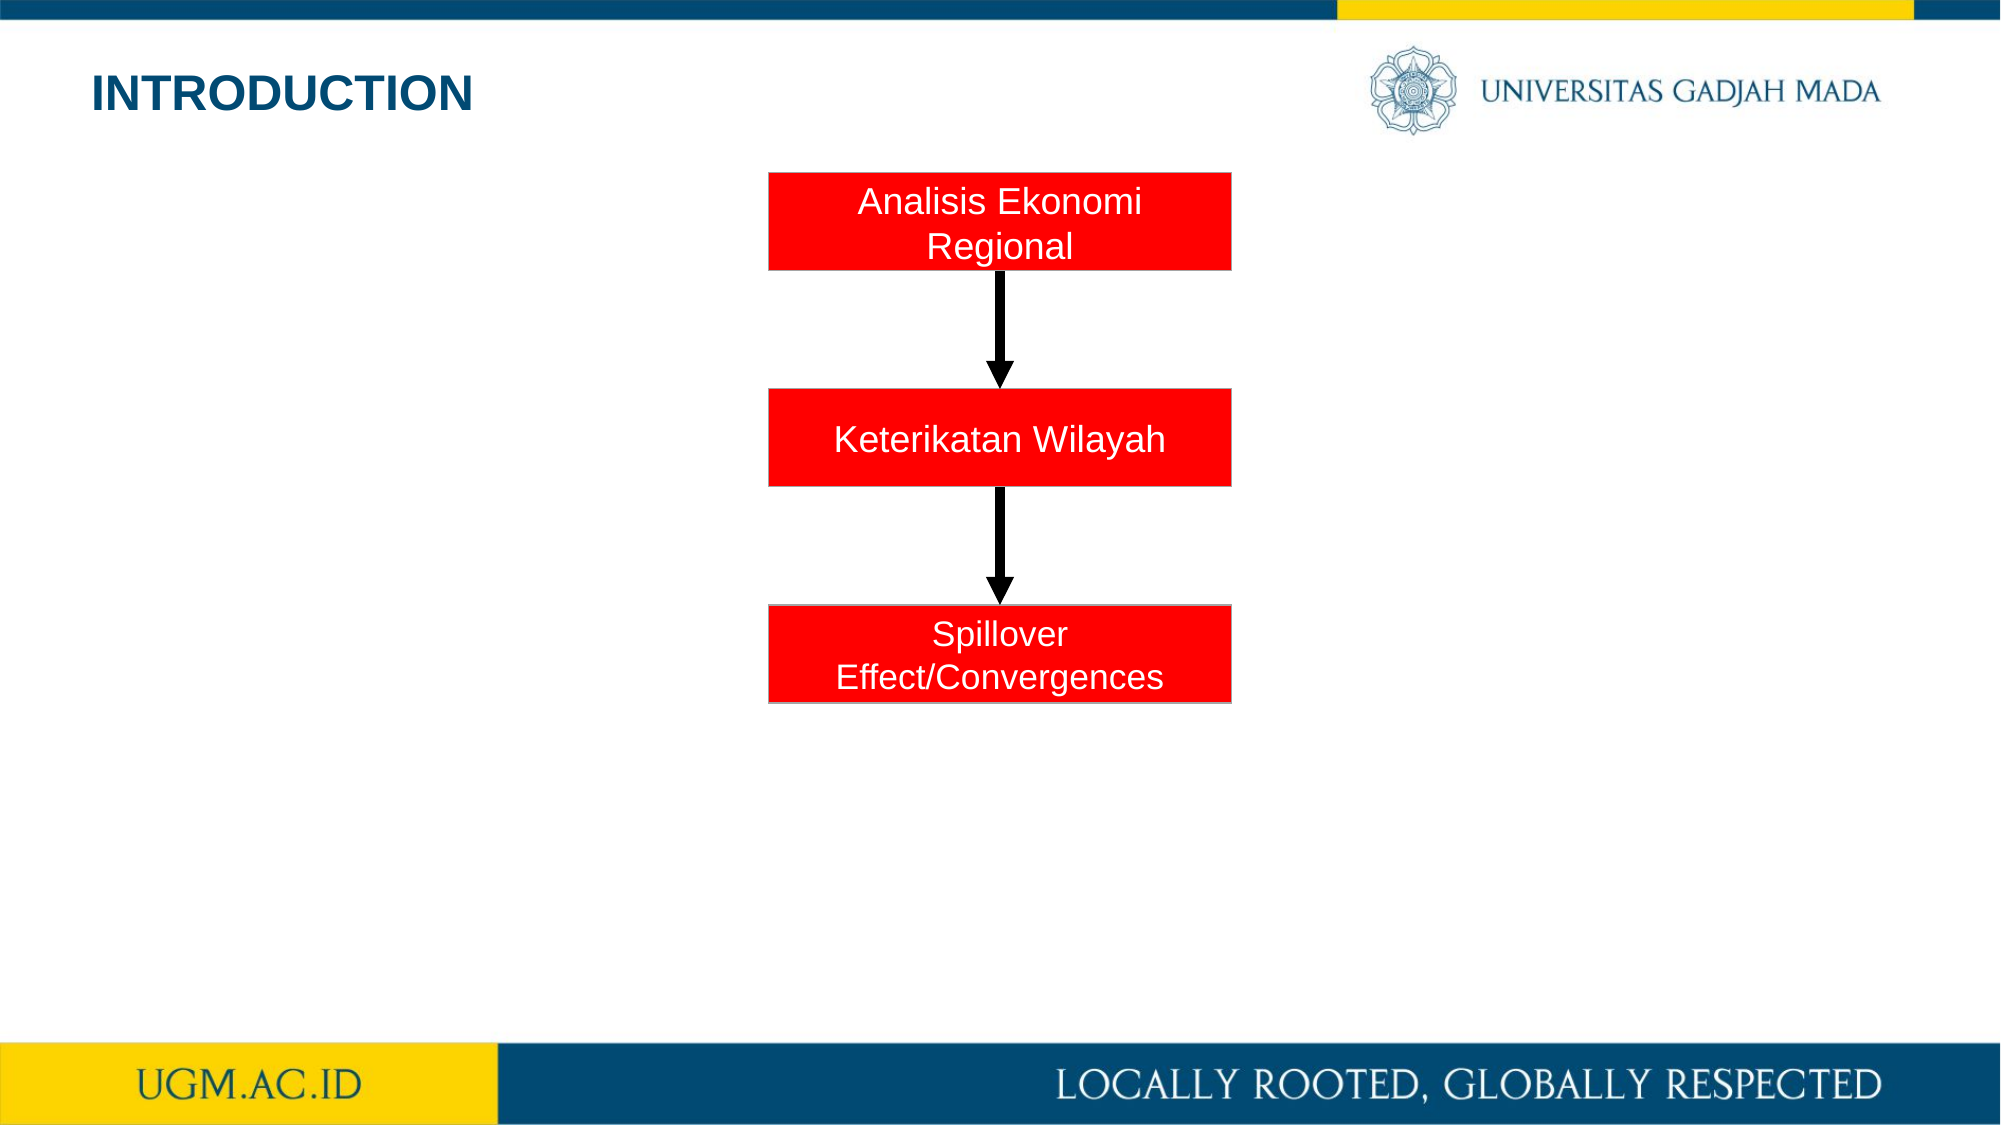

INTRODUCTION
Analisis Ekonomi Regional
Keterikatan Wilayah
Spillover Effect/Convergences